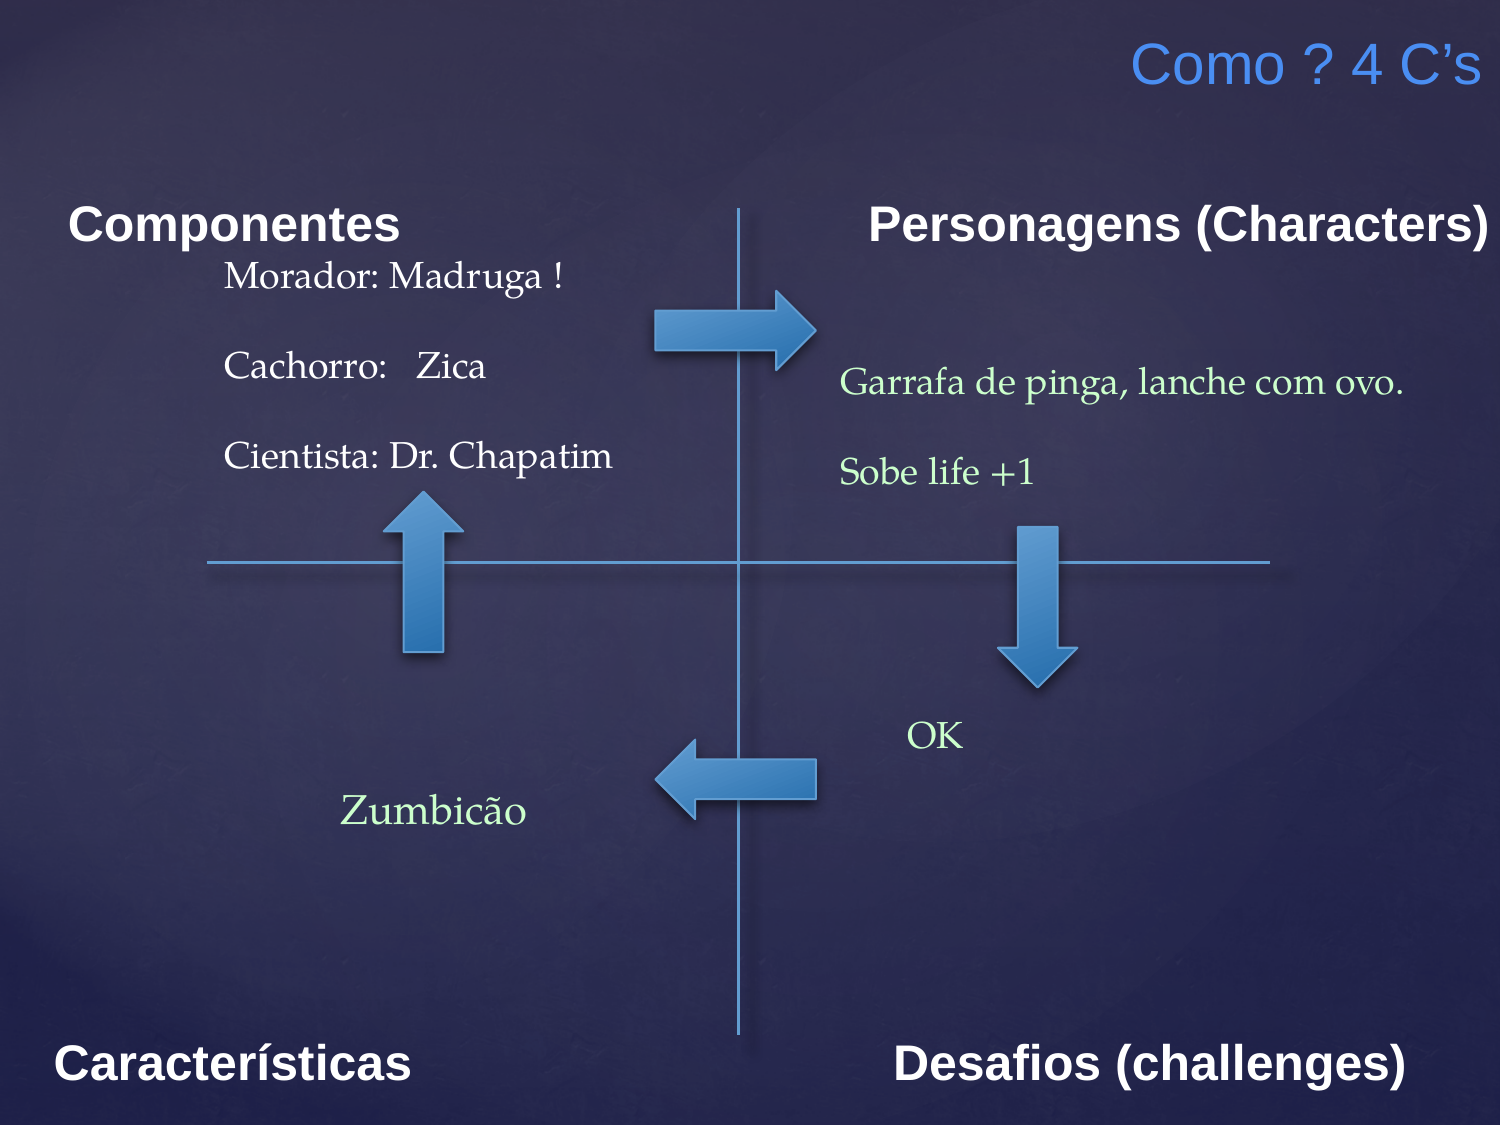

Como ? 4 C’s
Componentes
Personagens (Characters)
Morador: Madruga !

Cachorro:   Zica

Cientista: Dr. Chapatim

Garrafa de pinga, lanche com ovo.

Sobe life +1

OK

Zumbicão
Características
Desafios (challenges)